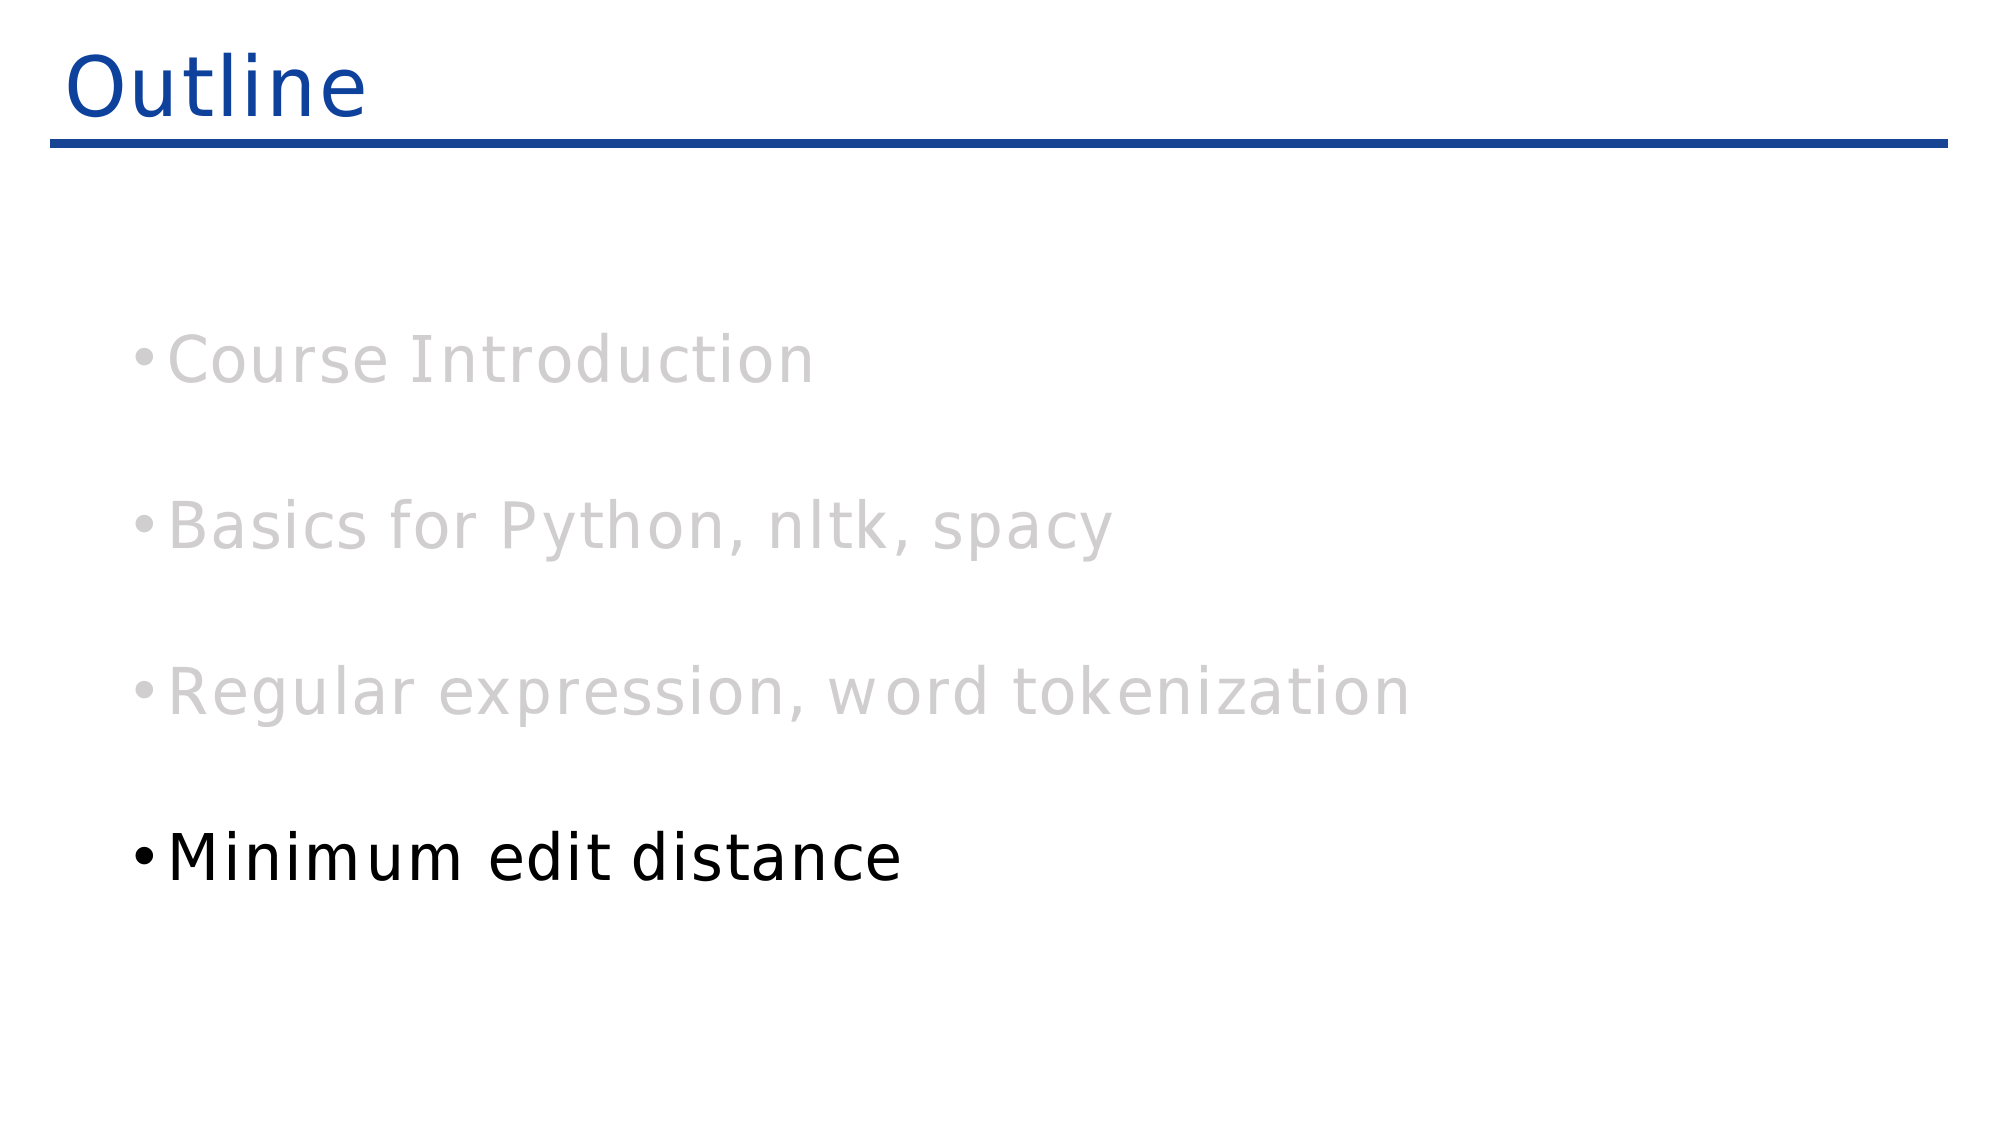

# Outline
Course Introduction
Basics for Python, nltk, spacy
Regular expression, word tokenization
Minimum edit distance
75